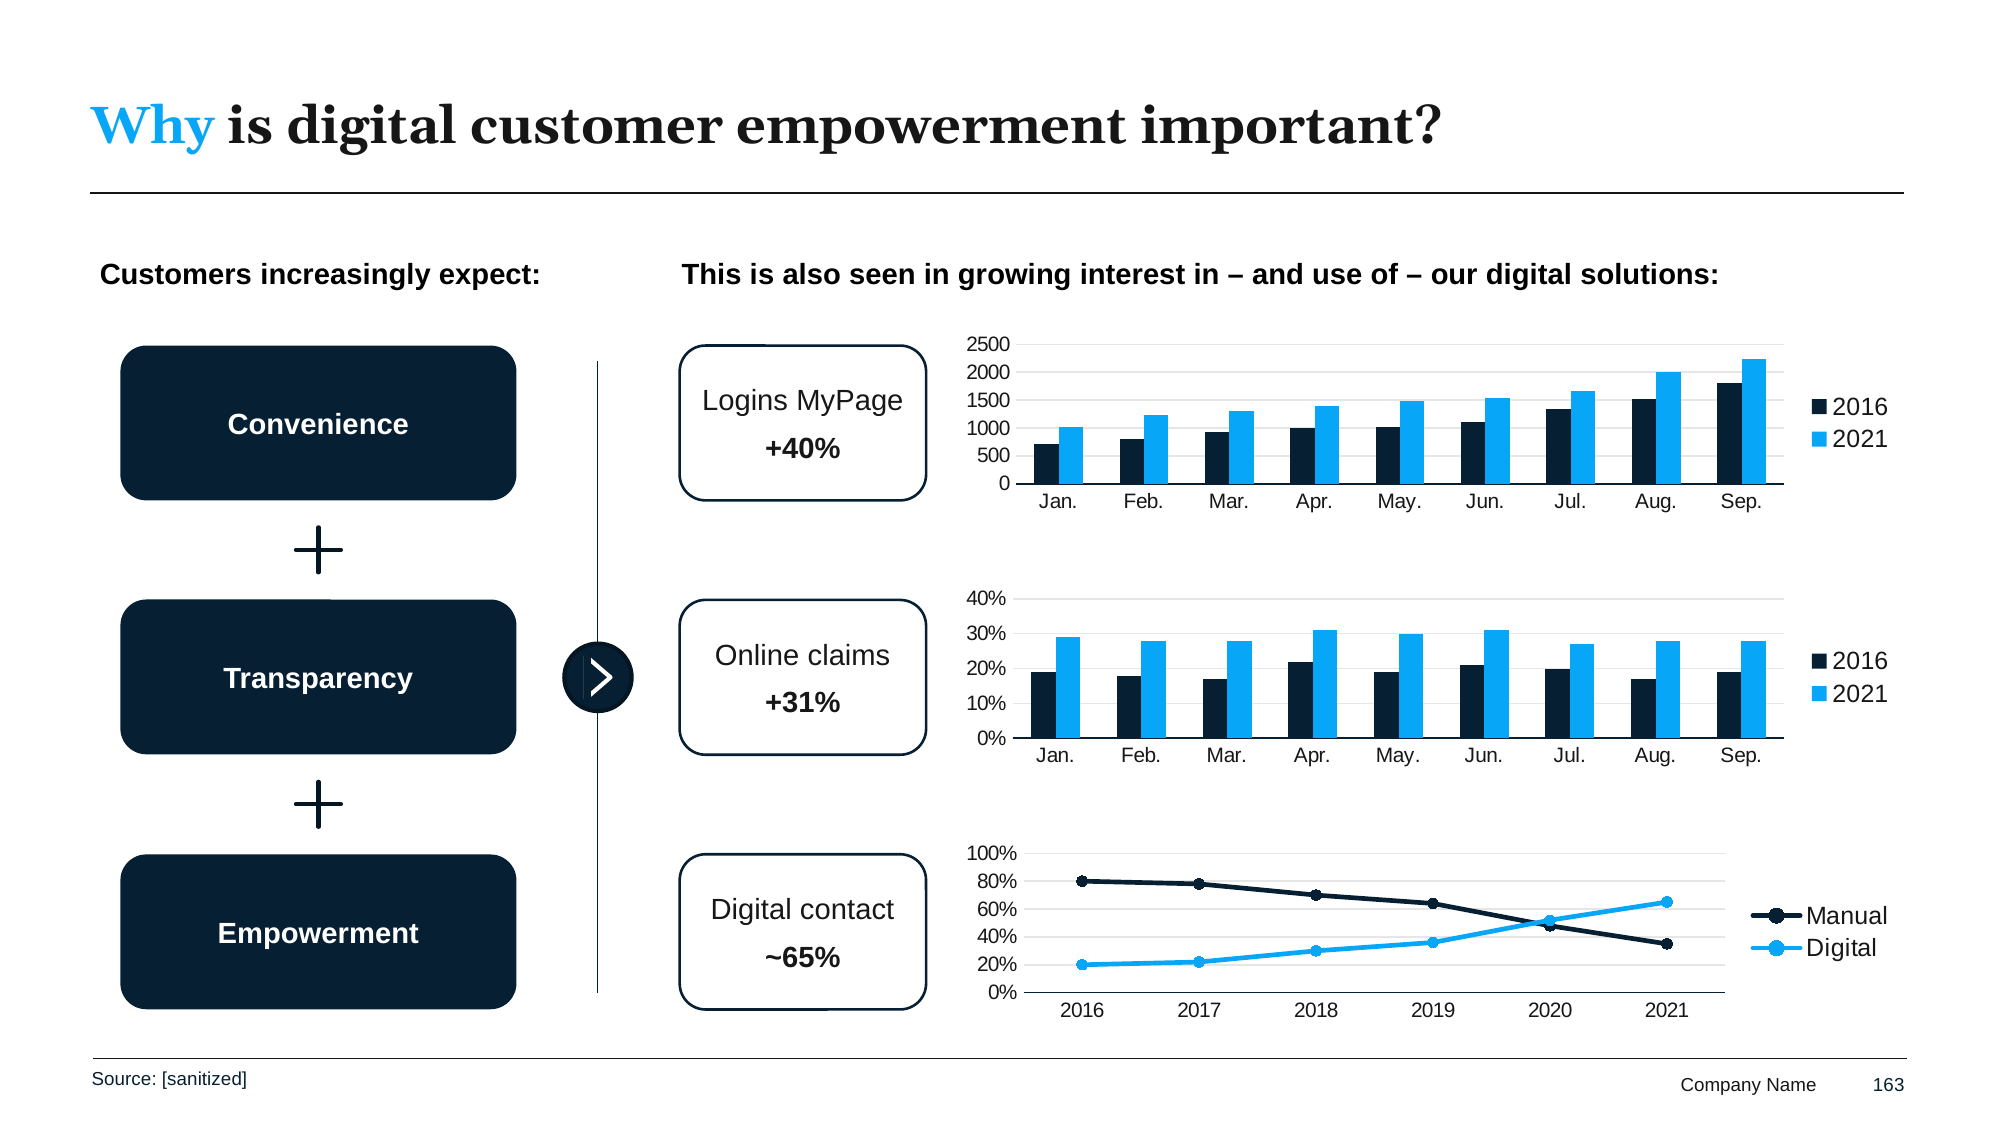

# Why is digital customer empowerment important?
 Customers increasingly expect:
This is also seen in growing interest in – and use of – our digital solutions:

### Chart

| Category | 2016 | 2021 |
|---|---|---|
| Jan. | 720.0 | 1011.0 |
| Feb. | 800.0 | 1230.0 |
| Mar. | 930.0 | 1309.0 |
| Apr. | 1000.0 | 1400.0 |
| May. | 1020.0 | 1478.0 |
| Jun. | 1100.0 | 1534.0 |
| Jul. | 1340.0 | 1670.0 |
| Aug. | 1520.0 | 2010.0 |
| Sep. | 1800.0 | 2230.0 |
Convenience
Logins MyPage
+40%

### Chart

| Category | 2016 | 2021 |
|---|---|---|
| Jan. | 0.19 | 0.29 |
| Feb. | 0.18 | 0.28 |
| Mar. | 0.17 | 0.28 |
| Apr. | 0.22 | 0.31 |
| May. | 0.19 | 0.3 |
| Jun. | 0.21 | 0.31 |
| Jul. | 0.2 | 0.27 |
| Aug. | 0.17 | 0.28 |
| Sep. | 0.19 | 0.28 |
Transparency
Online claims
+31%

### Chart

| Category | Manual | Digital |
|---|---|---|
| 2016 | 0.8 | 0.2 |
| 2017 | 0.78 | 0.22 |
| 2018 | 0.7 | 0.3 |
| 2019 | 0.64 | 0.36 |
| 2020 | 0.48 | 0.52 |
| 2021 | 0.35 | 0.65 |
Digital contact
~65%
Empowerment
Source: [sanitized]
163